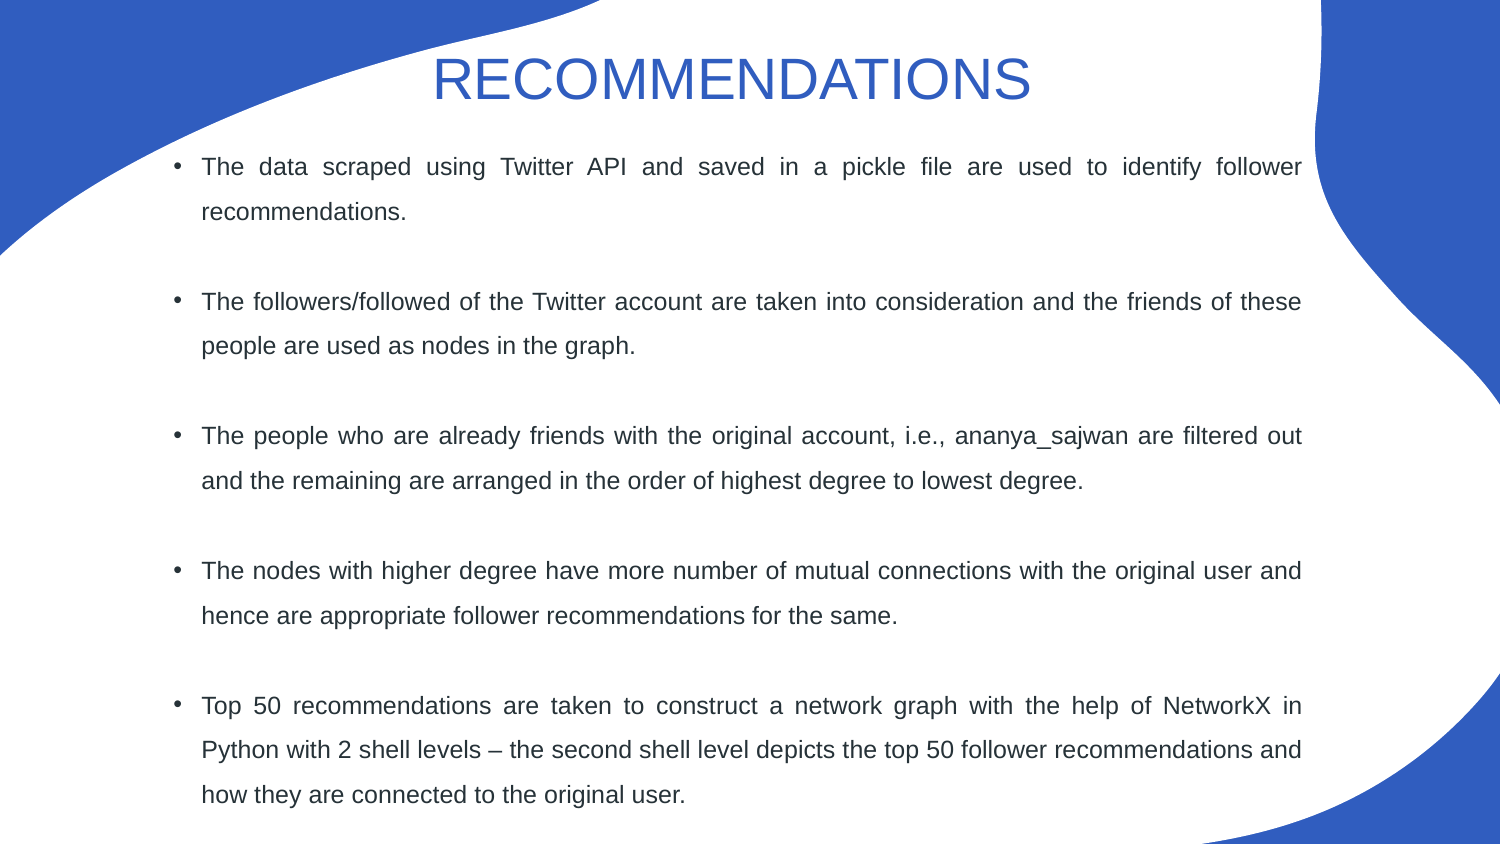

# RECOMMENDATIONS
The data scraped using Twitter API and saved in a pickle file are used to identify follower recommendations.

The followers/followed of the Twitter account are taken into consideration and the friends of these people are used as nodes in the graph.

The people who are already friends with the original account, i.e., ananya_sajwan are filtered out and the remaining are arranged in the order of highest degree to lowest degree.

The nodes with higher degree have more number of mutual connections with the original user and hence are appropriate follower recommendations for the same.

Top 50 recommendations are taken to construct a network graph with the help of NetworkX in Python with 2 shell levels – the second shell level depicts the top 50 follower recommendations and how they are connected to the original user.